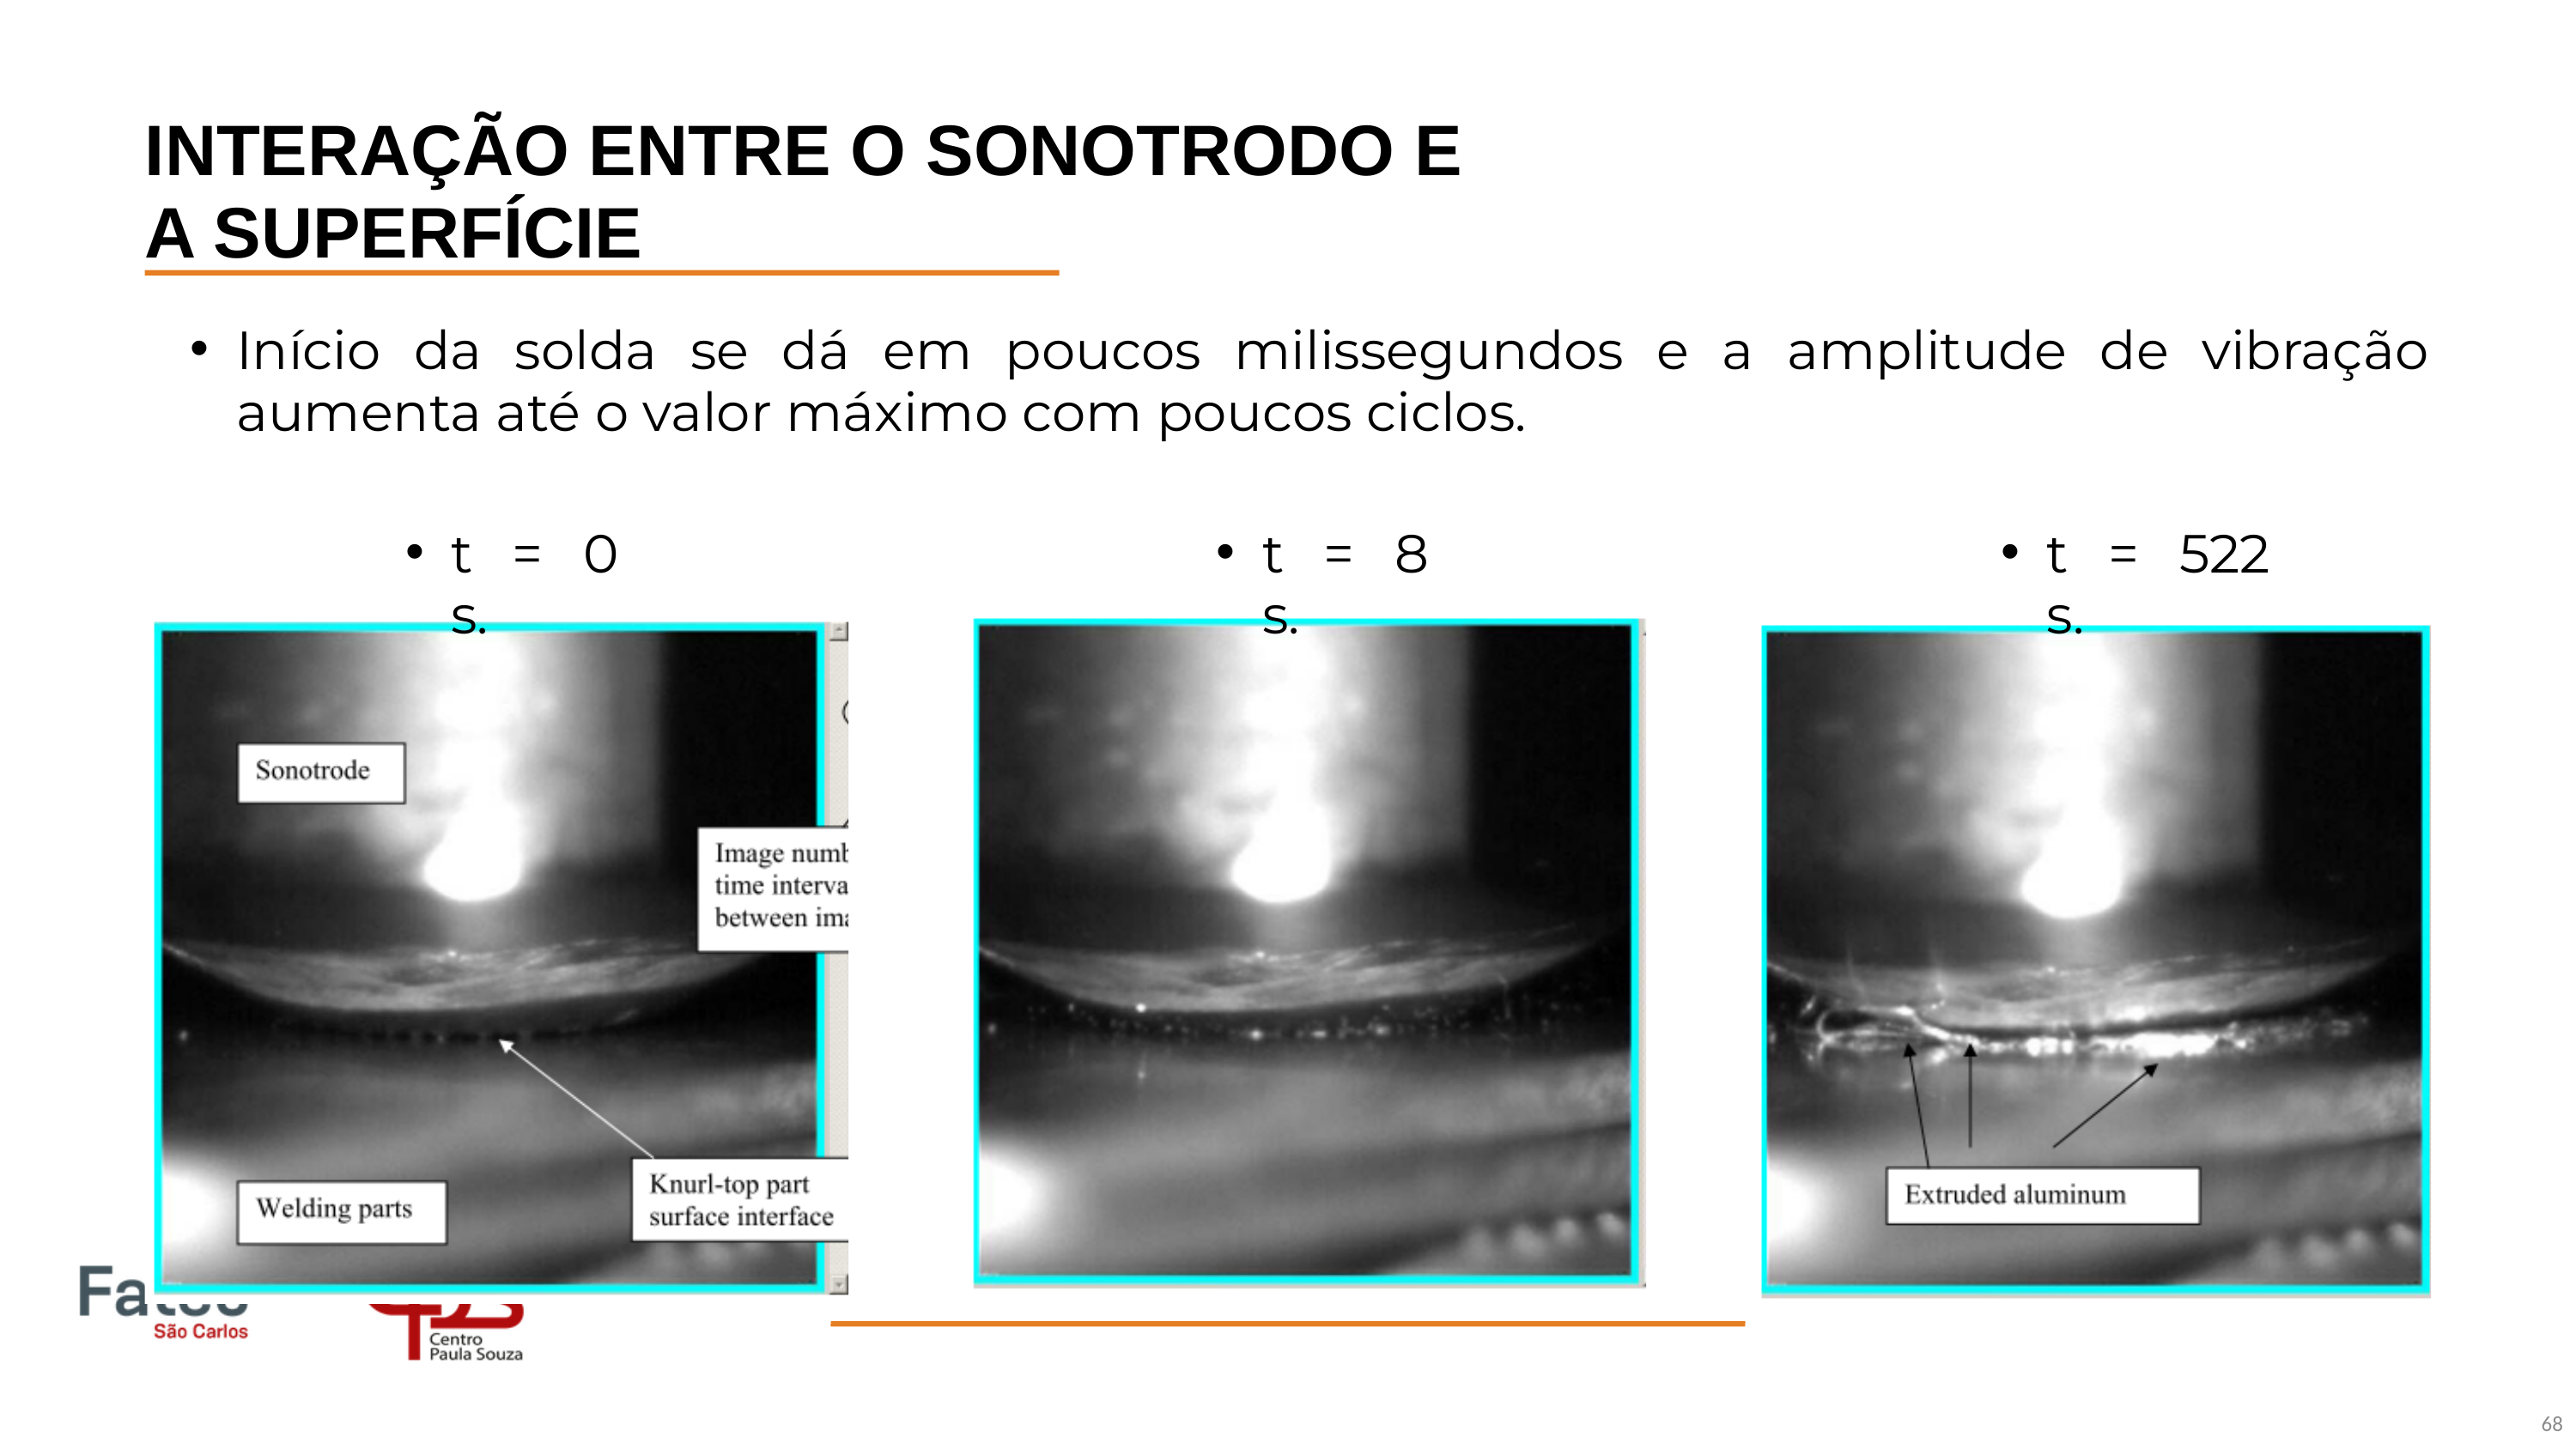

INTERAÇÃO ENTRE O SONOTRODO E A SUPERFÍCIE

Início da solda se dá em poucos milissegundos e a amplitude de vibração aumenta até o valor máximo com poucos ciclos.
t = 0 s.
t = 8 s.
t = 522 s.

68